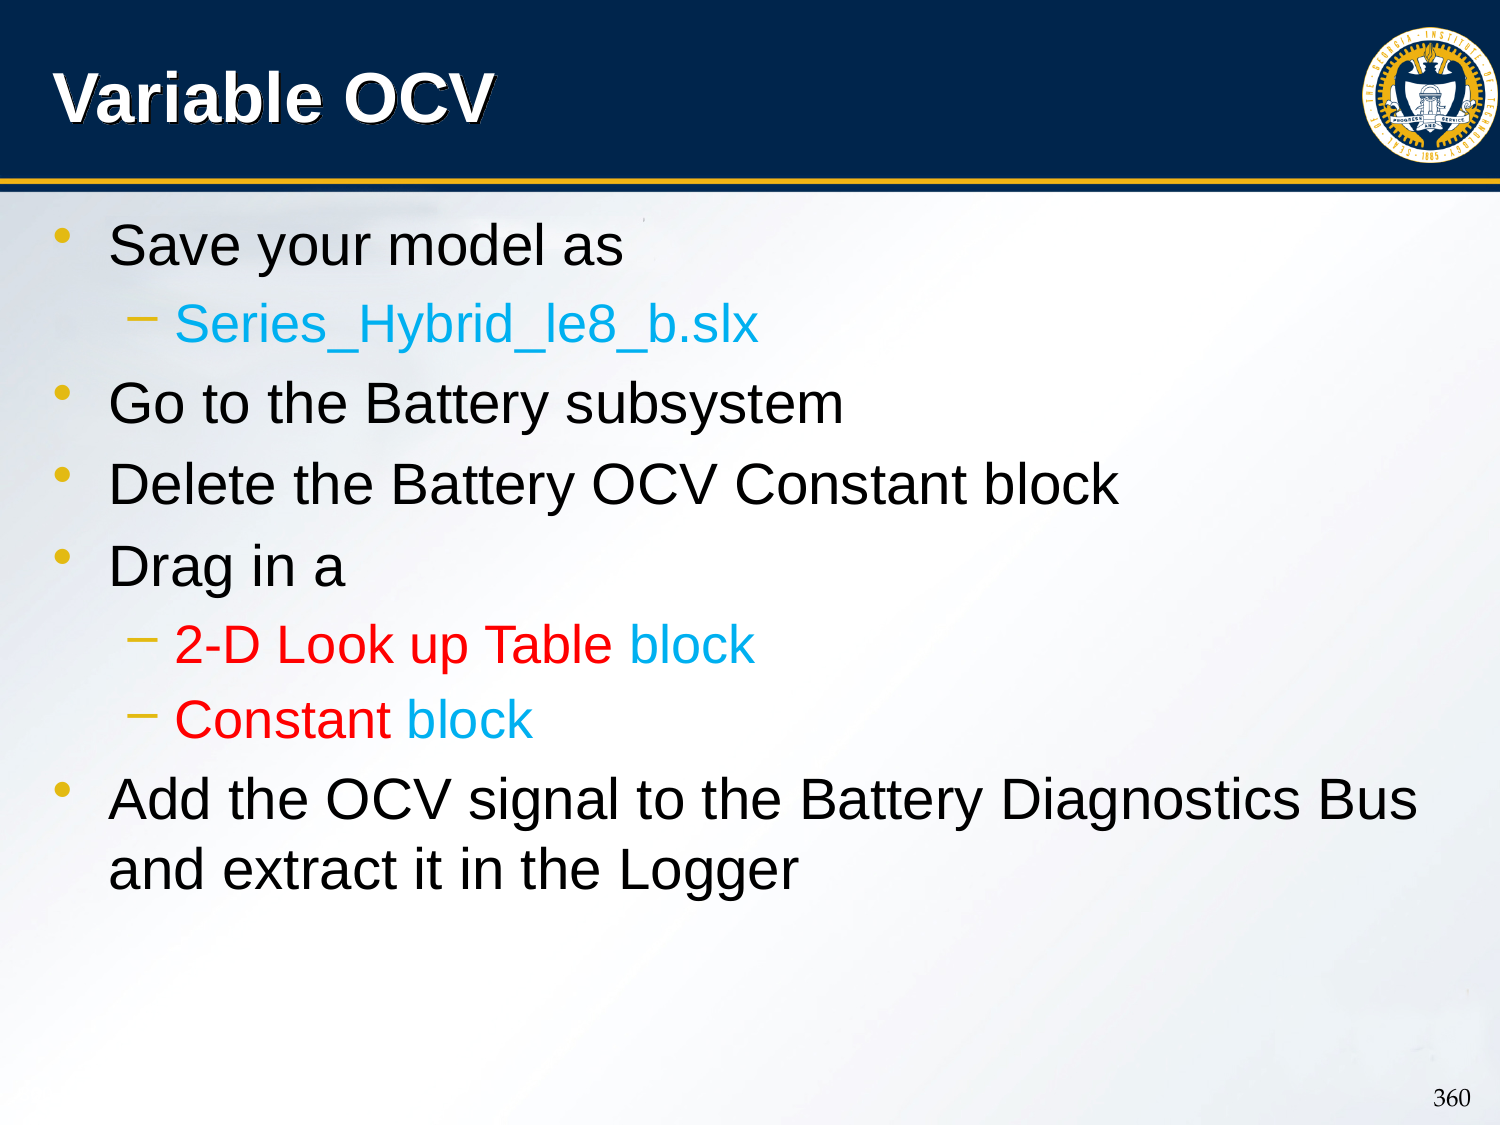

# Variable OCV

Save your model as
Series_Hybrid_le8_b.slx
Go to the Battery subsystem
Delete the Battery OCV Constant block
Drag in a
2-D Look up Table block
Constant block
Add the OCV signal to the Battery Diagnostics Bus and extract it in the Logger